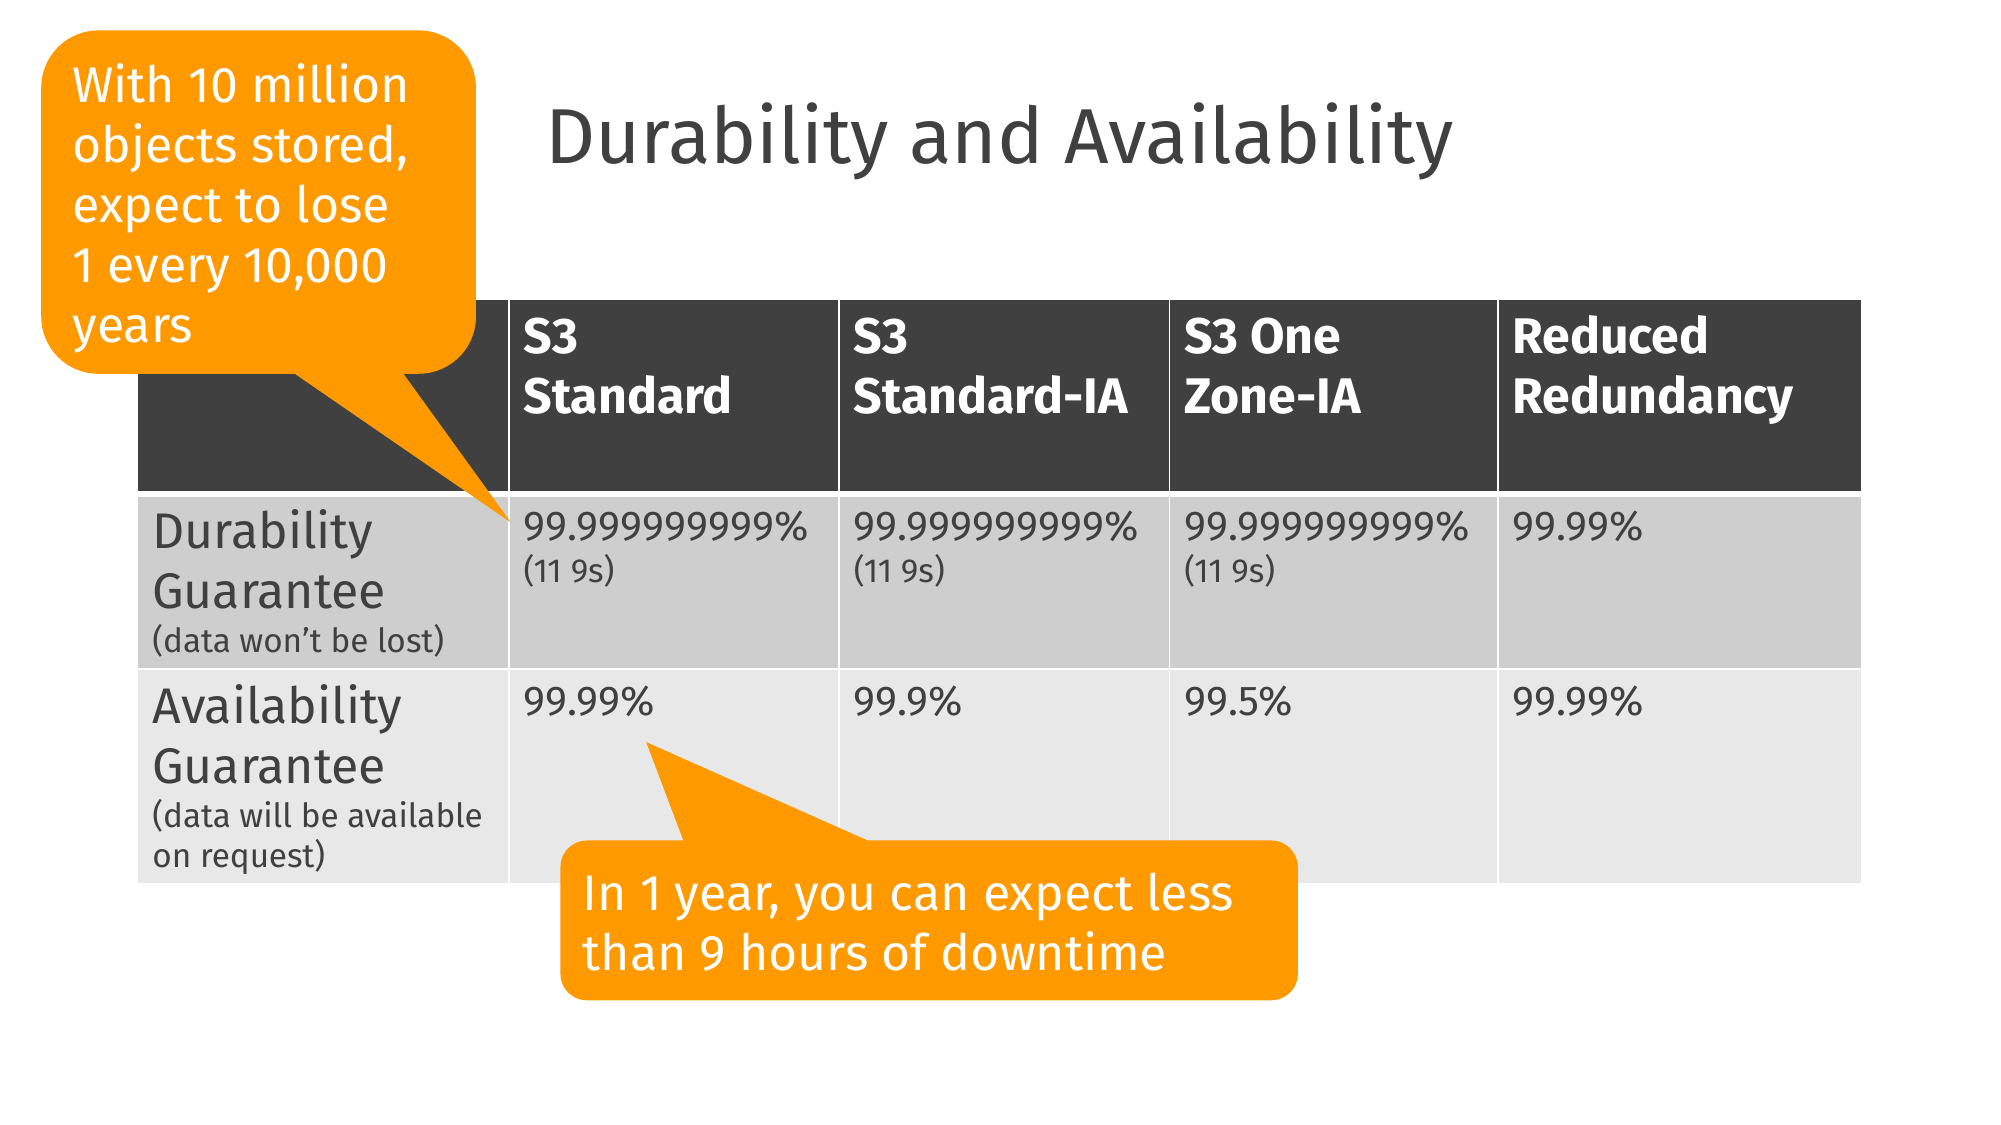

With 10 million objects stored, expect to lose
1 every 10,000 years
# Durability and Availability
|  | S3 Standard | S3 Standard-IA | S3 One Zone-IA | Reduced Redundancy |
| --- | --- | --- | --- | --- |
| Durability Guarantee (data won’t be lost) | 99.999999999% (11 9s) | 99.999999999% (11 9s) | 99.999999999% (11 9s) | 99.99% |
| Availability Guarantee (data will be available on request) | 99.99% | 99.9% | 99.5% | 99.99% |
In 1 year, you can expect less than 9 hours of downtime